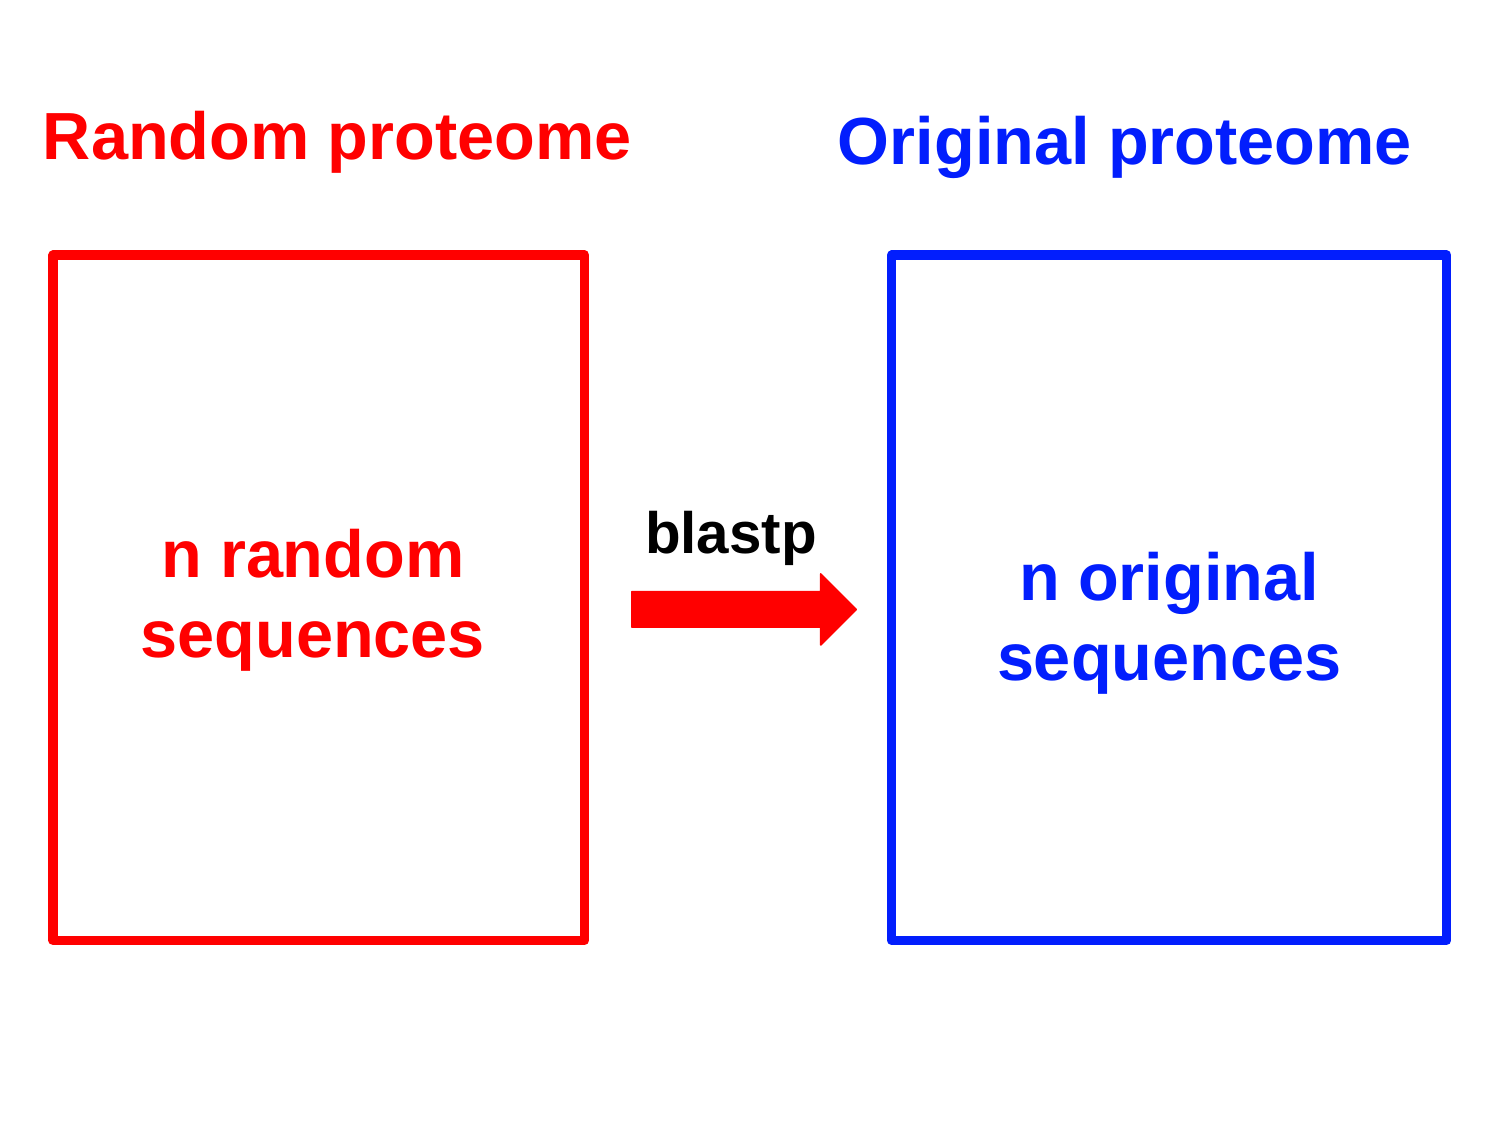

Random proteome
Original proteome

blastp
n random sequences
n original sequences